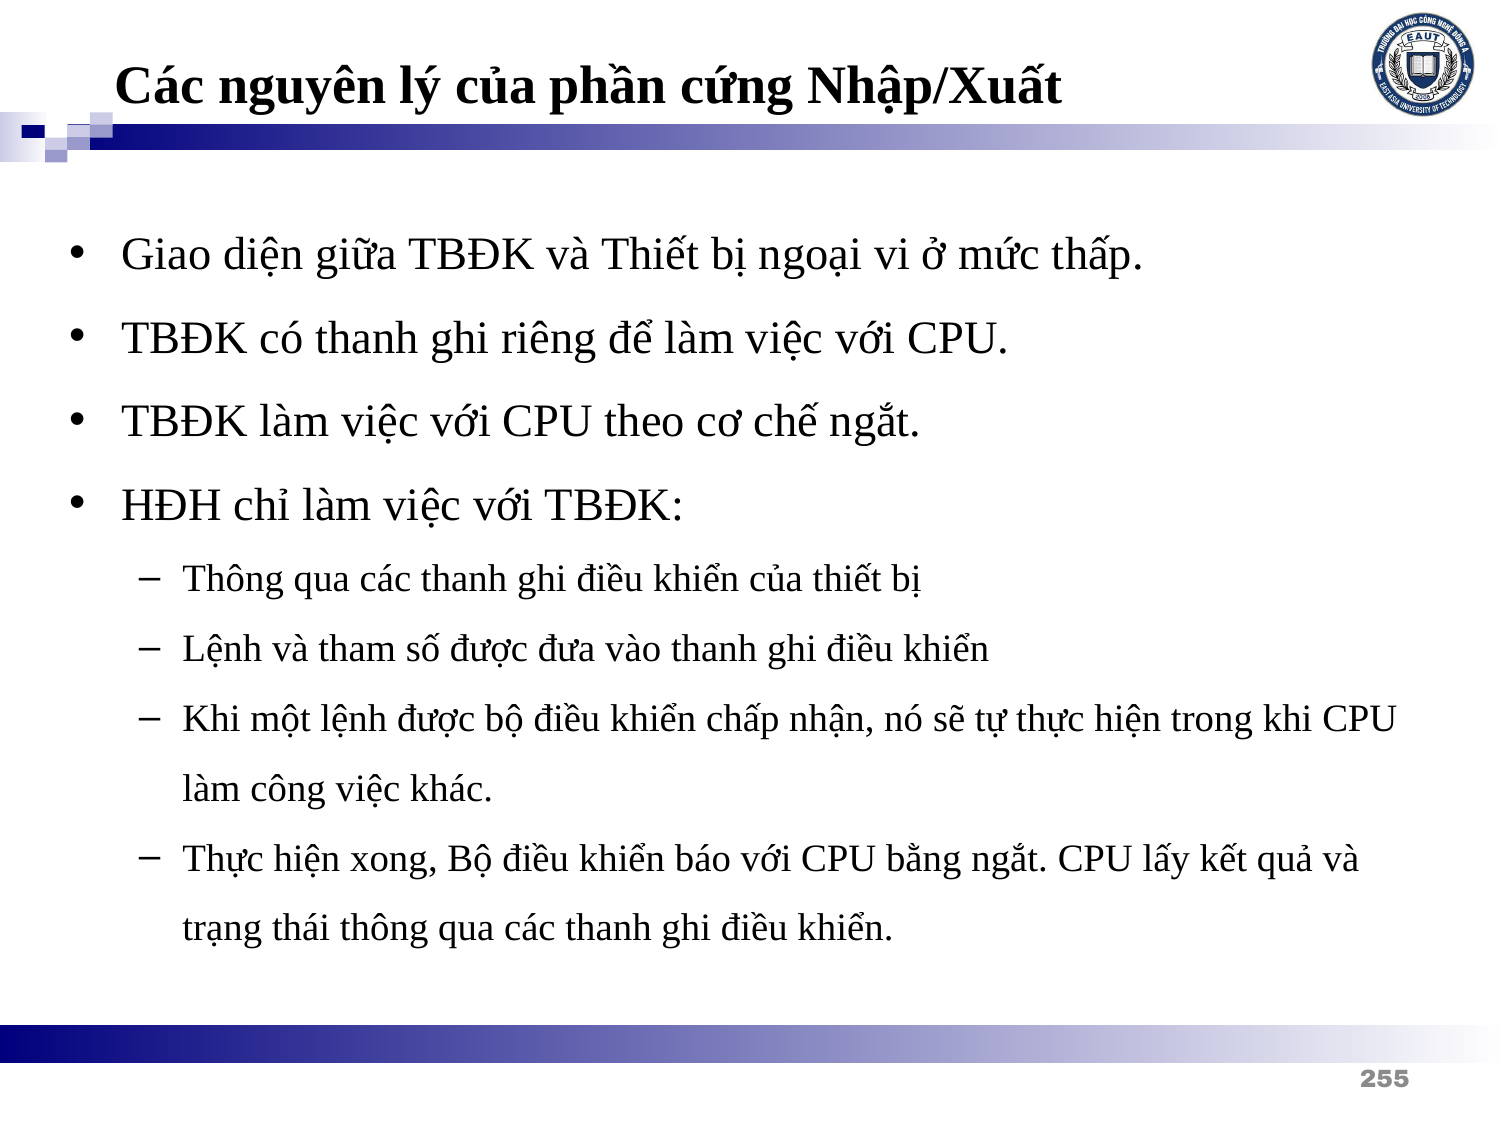

Các nguyên lý của phần cứng Nhập/Xuất
Giao diện giữa TBĐK và Thiết bị ngoại vi ở mức thấp.
TBĐK có thanh ghi riêng để làm việc với CPU.
TBĐK làm việc với CPU theo cơ chế ngắt.
HĐH chỉ làm việc với TBĐK:
Thông qua các thanh ghi điều khiển của thiết bị
Lệnh và tham số được đưa vào thanh ghi điều khiển
Khi một lệnh được bộ điều khiển chấp nhận, nó sẽ tự thực hiện trong khi CPU làm công việc khác.
Thực hiện xong, Bộ điều khiển báo với CPU bằng ngắt. CPU lấy kết quả và trạng thái thông qua các thanh ghi điều khiển.
255